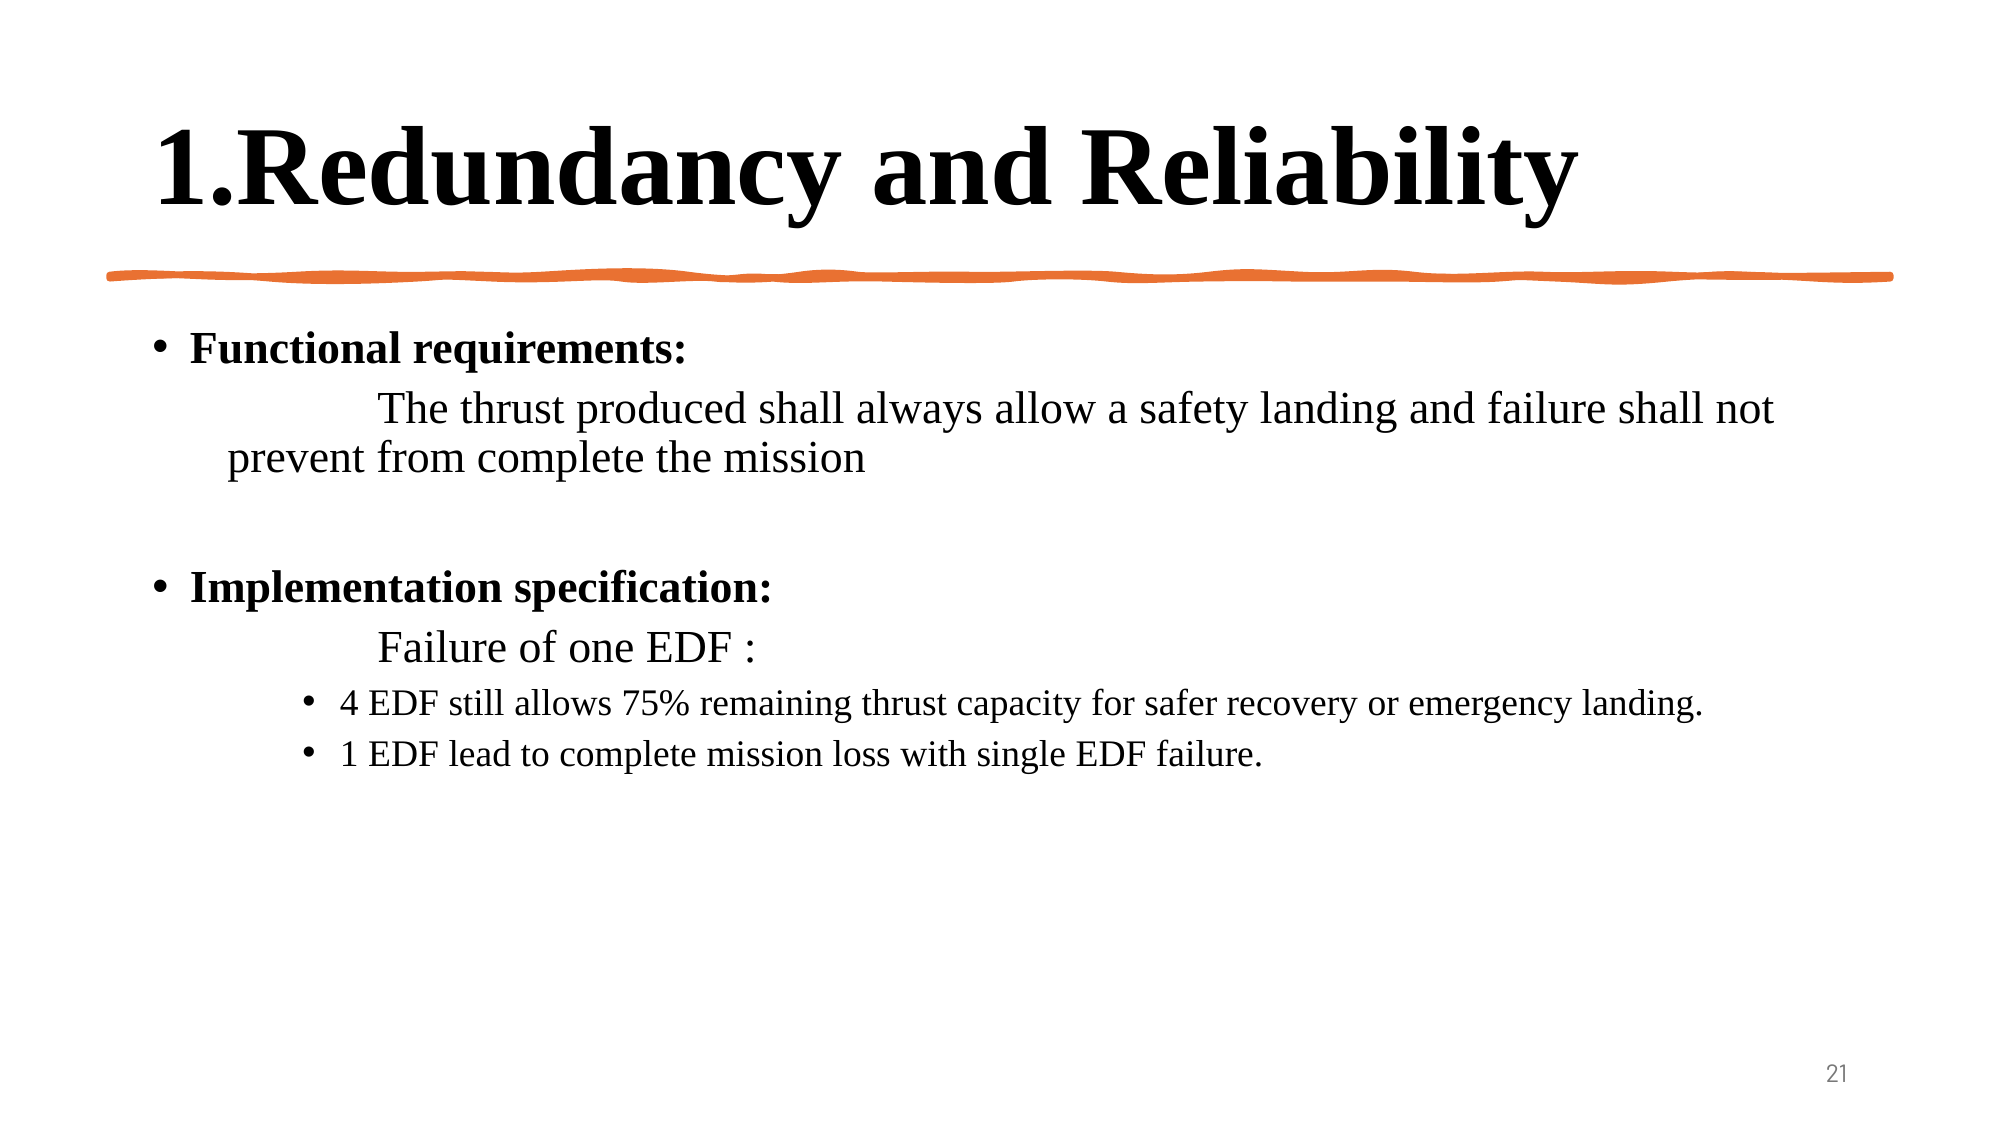

# 1.Redundancy and Reliability

Functional requirements:
	The thrust produced shall always allow a safety landing and failure shall not prevent from complete the mission

Implementation specification:
	Failure of one EDF :
4 EDF still allows 75% remaining thrust capacity for safer recovery or emergency landing.
1 EDF lead to complete mission loss with single EDF failure.

21